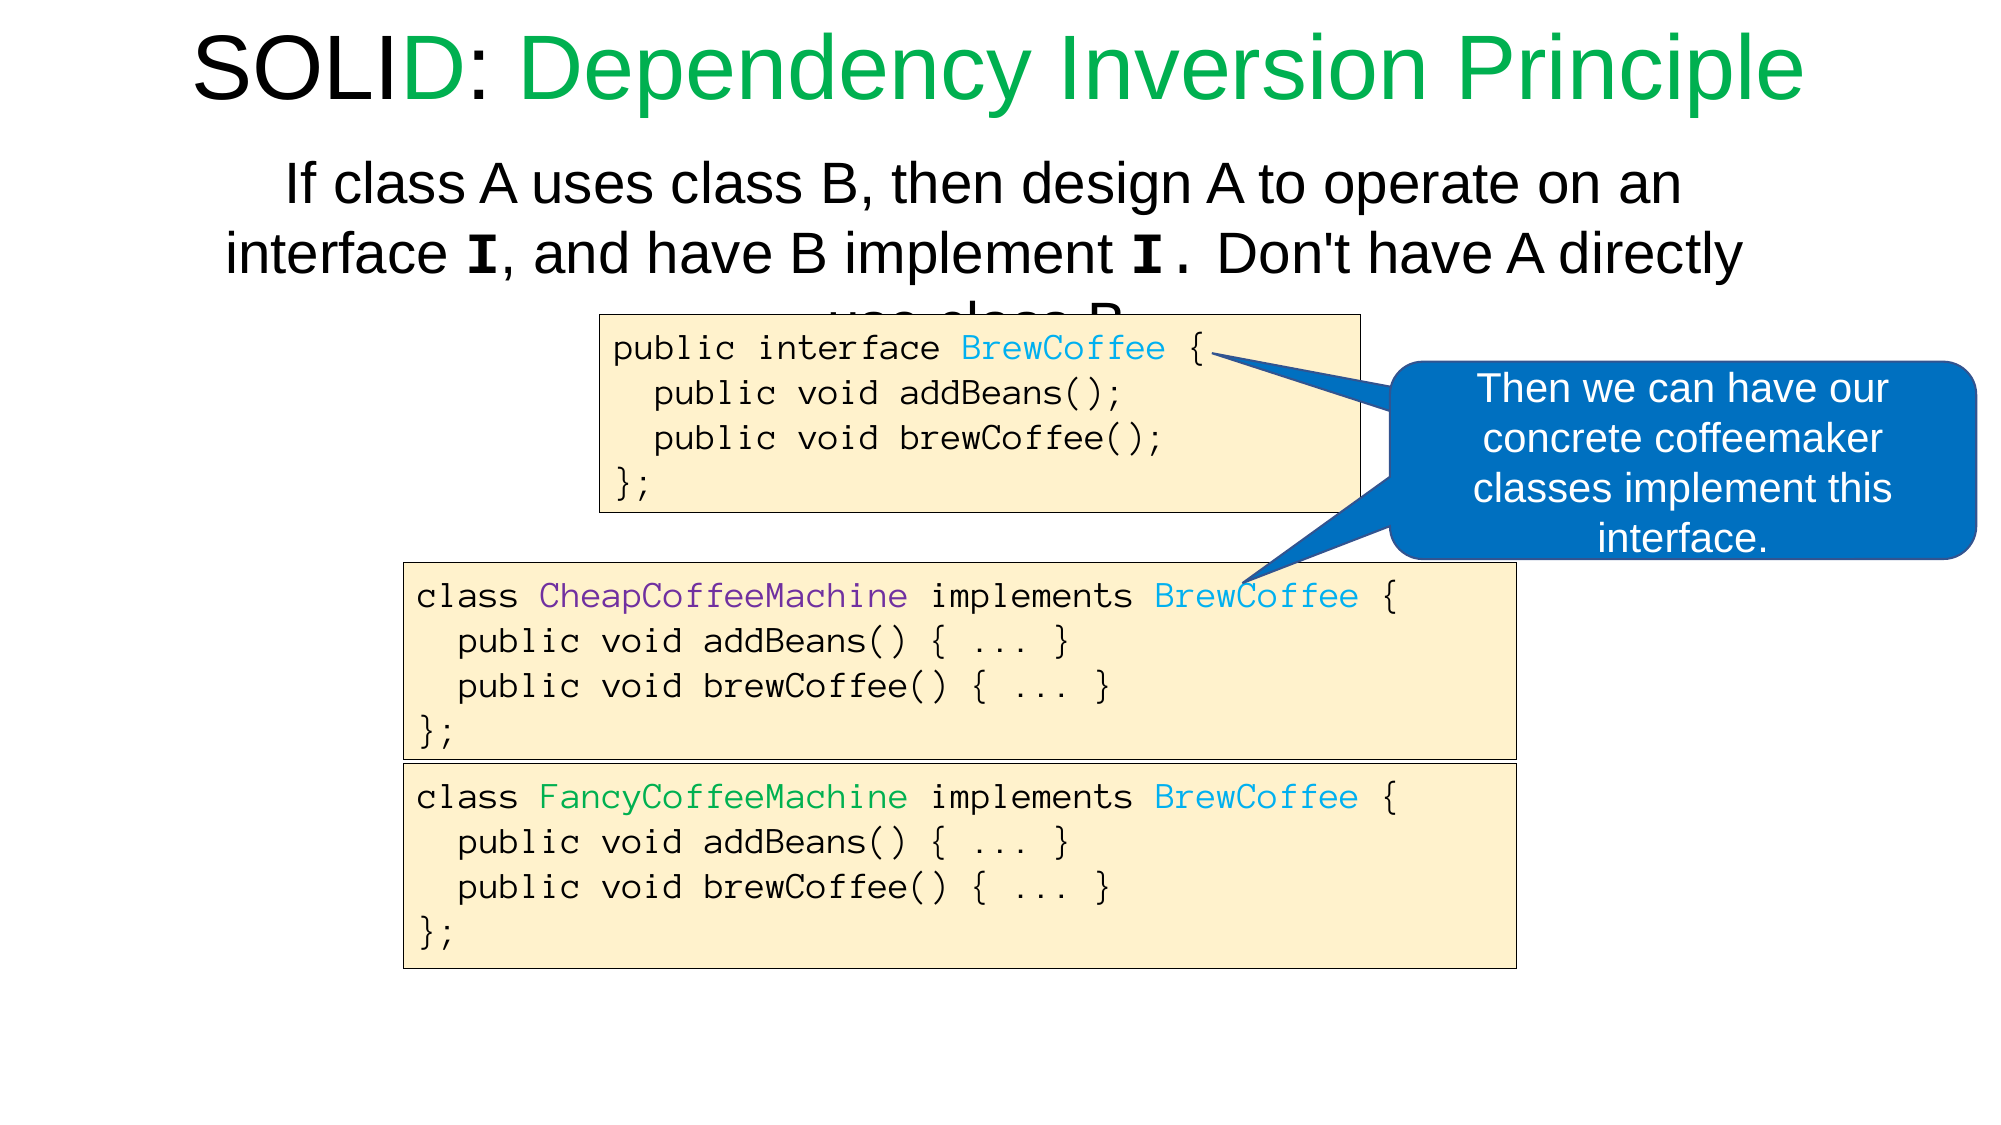

SOLID: Dependency Inversion Principle
If class A uses class B, then design A to operate on an interface I, and have B implement I. Don't have A directly use class B.
public interface BrewCoffee {
  public void addBeans();
  public void brewCoffee();
};
Then we can have our concrete coffeemaker classes implement this interface.
Instead, let's define an interface!
class CheapCoffeeMachine implements BrewCoffee {
  public void addBeans() { ... }
  public void brewCoffee() { ... }
};
class FancyCoffeeMachine implements BrewCoffee {
  public void addBeans() { ... }
  public void brewCoffee() { ... }
};